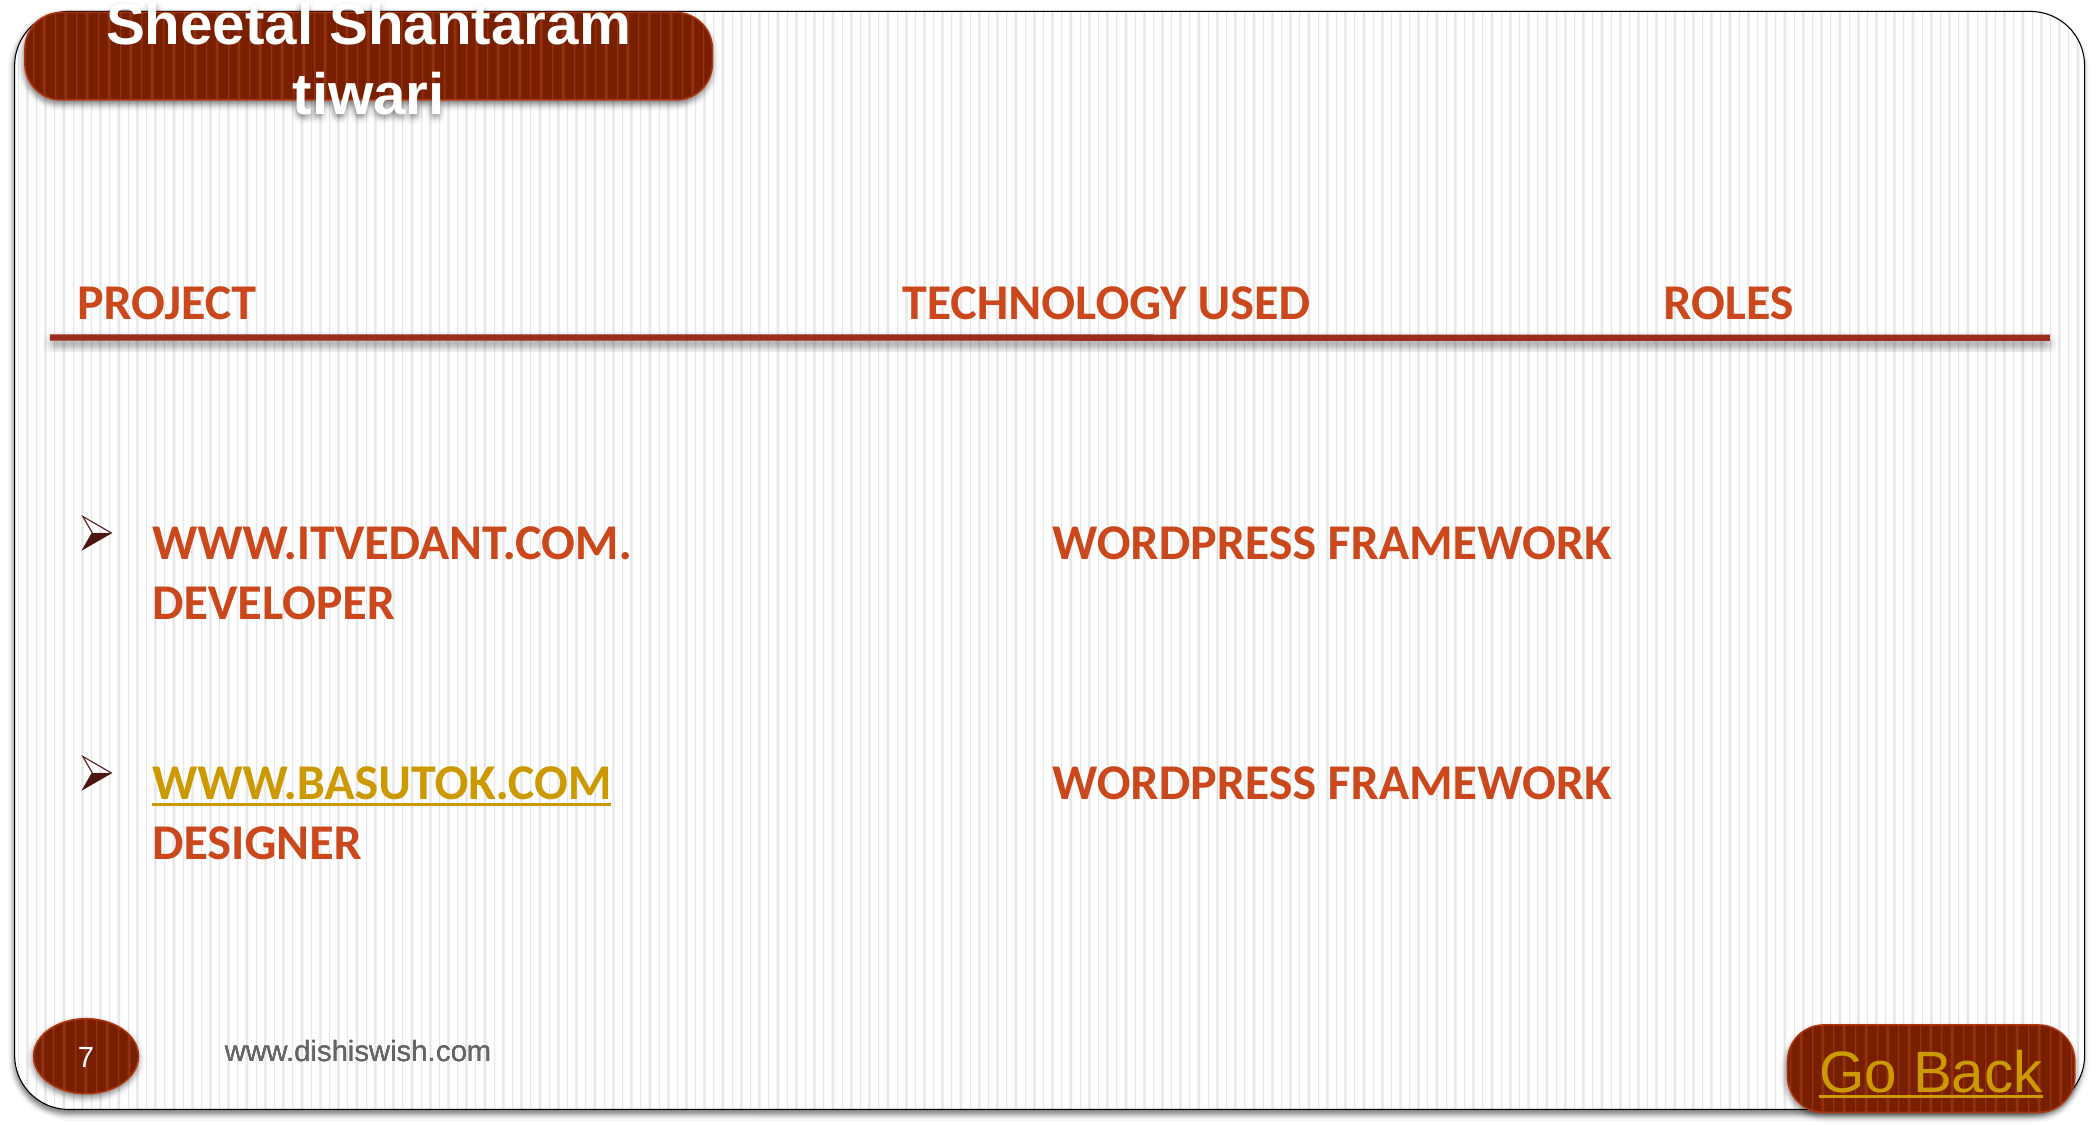

Sheetal Shantaram tiwari
project		                  		Technology used			 Roles

www.itvedant.com.			Wordpress framework		developer

www.basutok.com			wordpress framework		designer

www.dishiswish.com
www.dishiswish.com
www.dishiswish.com
7
7
7
Go Back